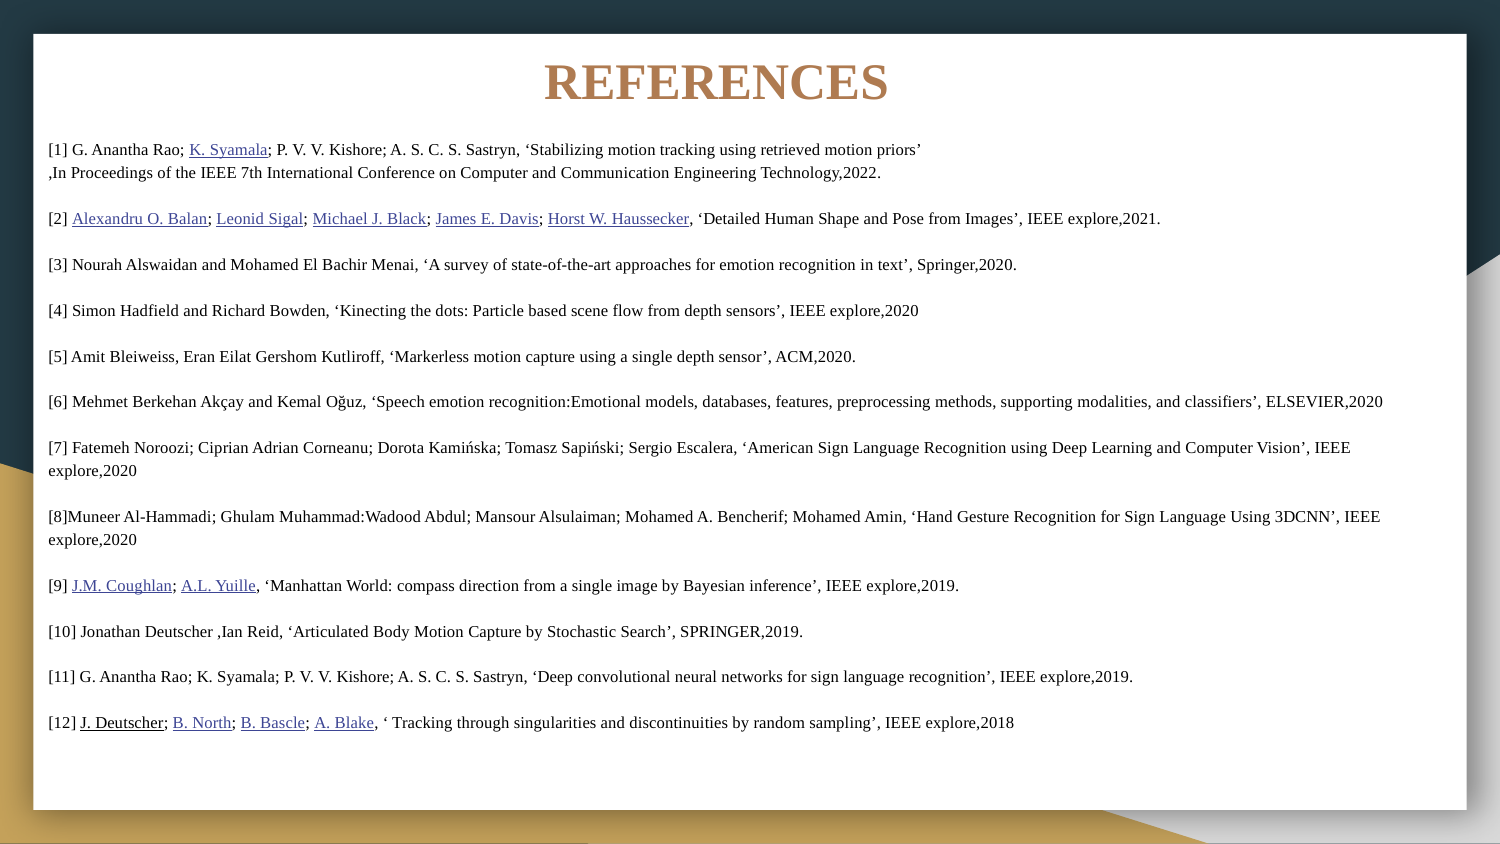

# REFERENCES

[1] G. Anantha Rao; K. Syamala; P. V. V. Kishore; A. S. C. S. Sastryn, ‘Stabilizing motion tracking using retrieved motion priors’
,In Proceedings of the IEEE 7th International Conference on Computer and Communication Engineering Technology,2022.

[2] Alexandru O. Balan; Leonid Sigal; Michael J. Black; James E. Davis; Horst W. Haussecker, ‘Detailed Human Shape and Pose from Images’, IEEE explore,2021.

[3] Nourah Alswaidan and Mohamed El Bachir Menai, ‘A survey of state-of-the-art approaches for emotion recognition in text’, Springer,2020.

[4] Simon Hadfield and Richard Bowden, ‘Kinecting the dots: Particle based scene flow from depth sensors’, IEEE explore,2020

[5] Amit Bleiweiss, Eran Eilat Gershom Kutliroff, ‘Markerless motion capture using a single depth sensor’, ACM,2020.

[6] Mehmet Berkehan Akçay and Kemal Oğuz, ‘Speech emotion recognition:Emotional models, databases, features, preprocessing methods, supporting modalities, and classifiers’, ELSEVIER,2020

[7] Fatemeh Noroozi; Ciprian Adrian Corneanu; Dorota Kamińska; Tomasz Sapiński; Sergio Escalera, ‘American Sign Language Recognition using Deep Learning and Computer Vision’, IEEE explore,2020

[8]Muneer Al-Hammadi; Ghulam Muhammad:Wadood Abdul; Mansour Alsulaiman; Mohamed A. Bencherif; Mohamed Amin, ‘Hand Gesture Recognition for Sign Language Using 3DCNN’, IEEE explore,2020

[9] J.M. Coughlan; A.L. Yuille, ‘Manhattan World: compass direction from a single image by Bayesian inference’, IEEE explore,2019.

[10] Jonathan Deutscher ,Ian Reid, ‘Articulated Body Motion Capture by Stochastic Search’, SPRINGER,2019.

[11] G. Anantha Rao; K. Syamala; P. V. V. Kishore; A. S. C. S. Sastryn, ‘Deep convolutional neural networks for sign language recognition’, IEEE explore,2019.

[12] J. Deutscher; B. North; B. Bascle; A. Blake, ‘ Tracking through singularities and discontinuities by random sampling’, IEEE explore,2018